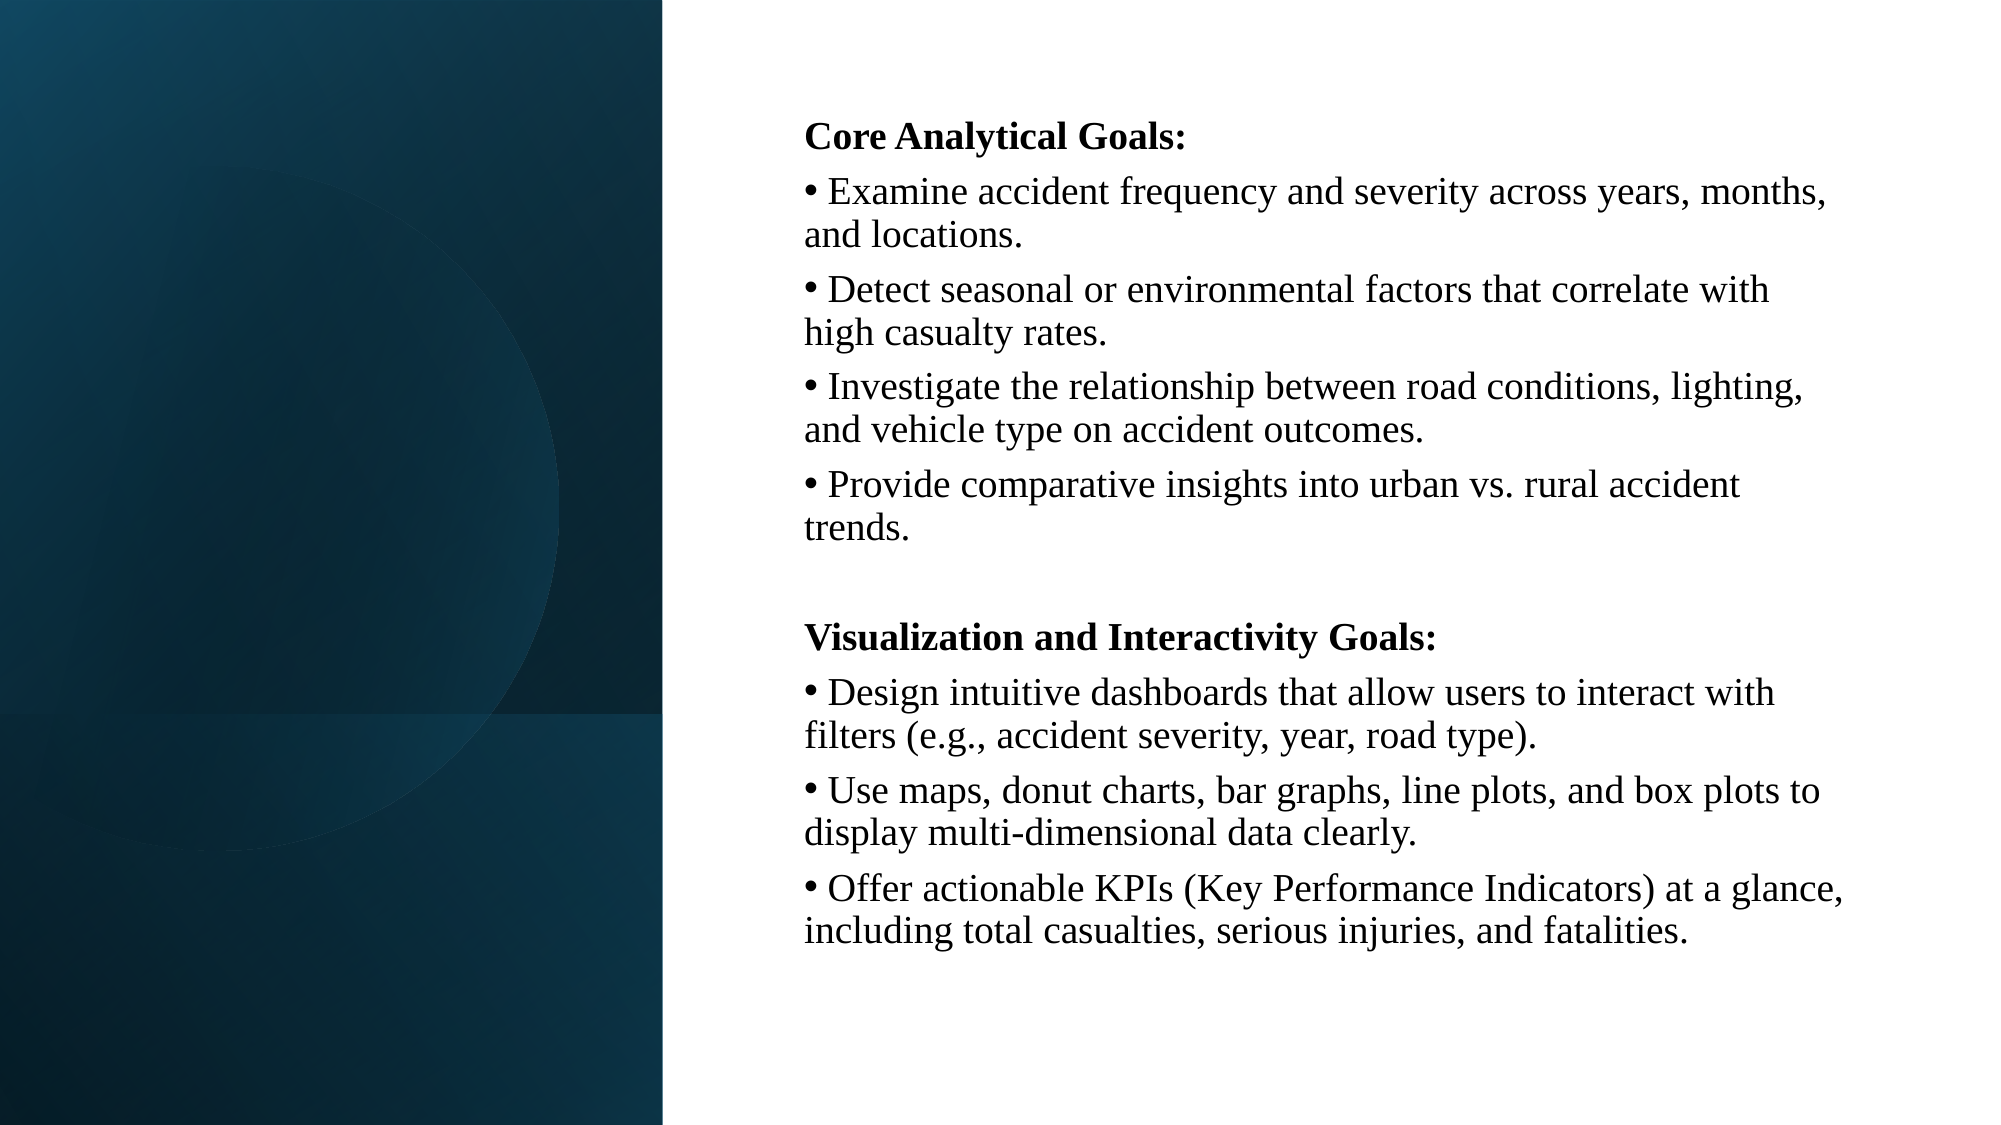

Core Analytical Goals:
 Examine accident frequency and severity across years, months, and locations.
 Detect seasonal or environmental factors that correlate with high casualty rates.
 Investigate the relationship between road conditions, lighting, and vehicle type on accident outcomes.
 Provide comparative insights into urban vs. rural accident trends.

Visualization and Interactivity Goals:
 Design intuitive dashboards that allow users to interact with filters (e.g., accident severity, year, road type).
 Use maps, donut charts, bar graphs, line plots, and box plots to display multi-dimensional data clearly.
 Offer actionable KPIs (Key Performance Indicators) at a glance, including total casualties, serious injuries, and fatalities.